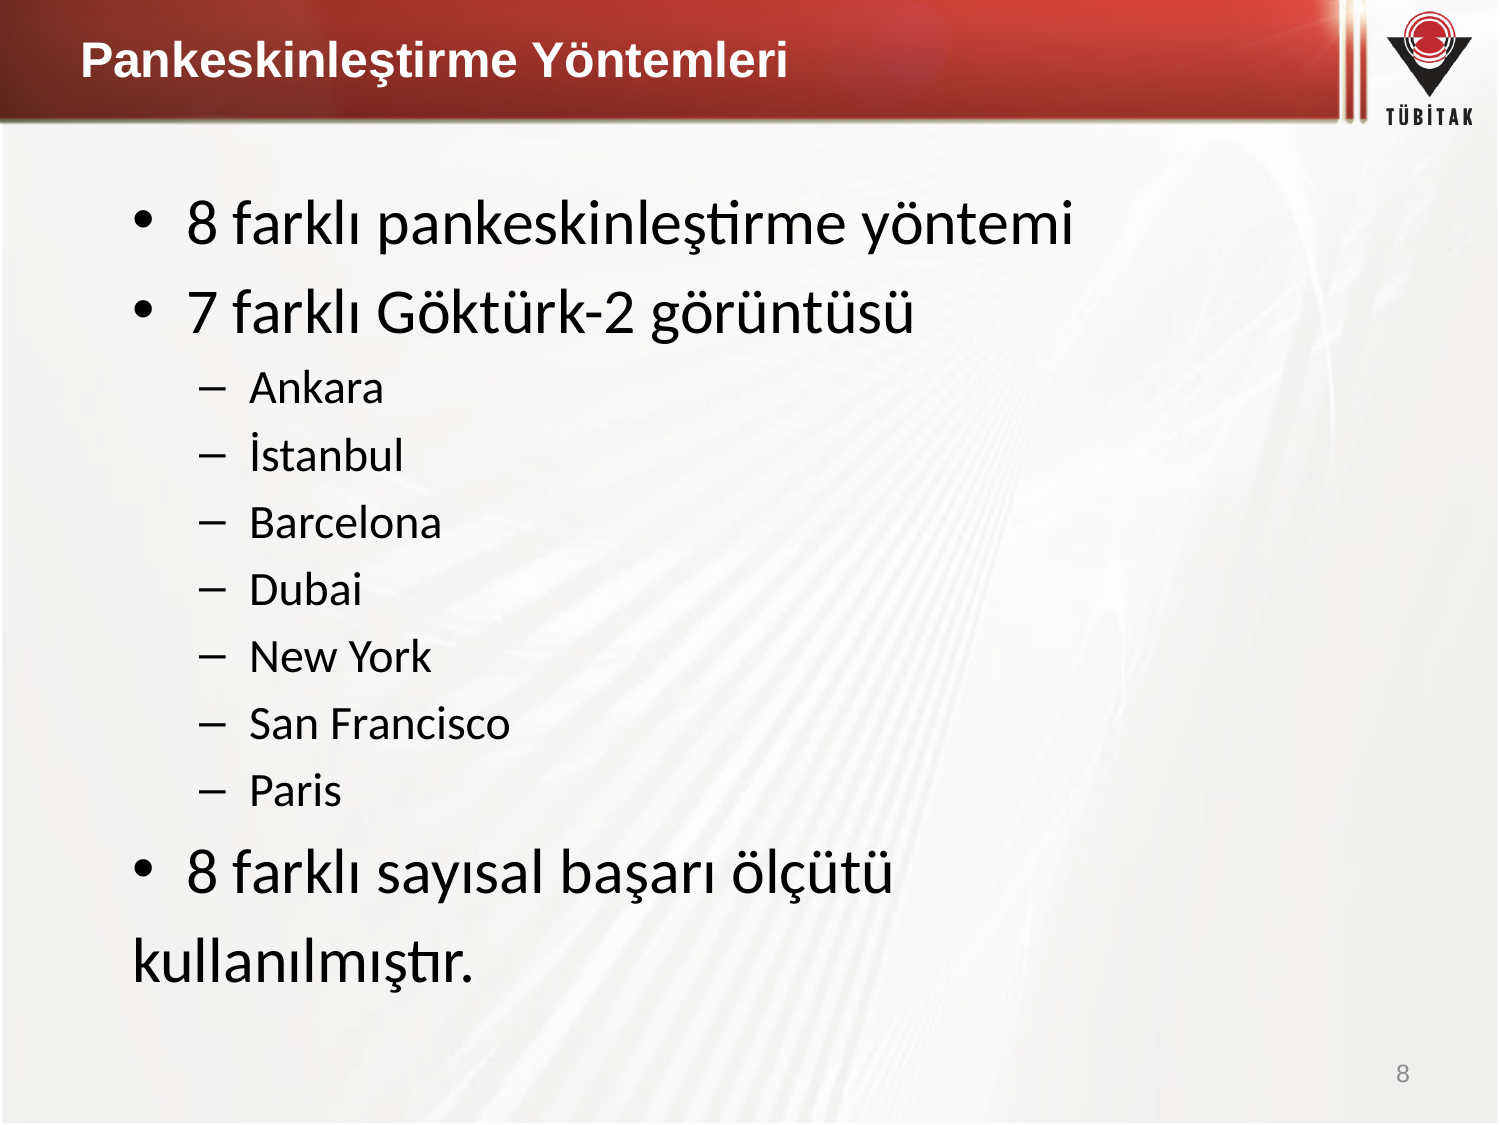

# Pankeskinleştirme Yöntemleri
8 farklı pankeskinleştirme yöntemi
7 farklı Göktürk-2 görüntüsü
Ankara
İstanbul
Barcelona
Dubai
New York
San Francisco
Paris
8 farklı sayısal başarı ölçütü
kullanılmıştır.
8